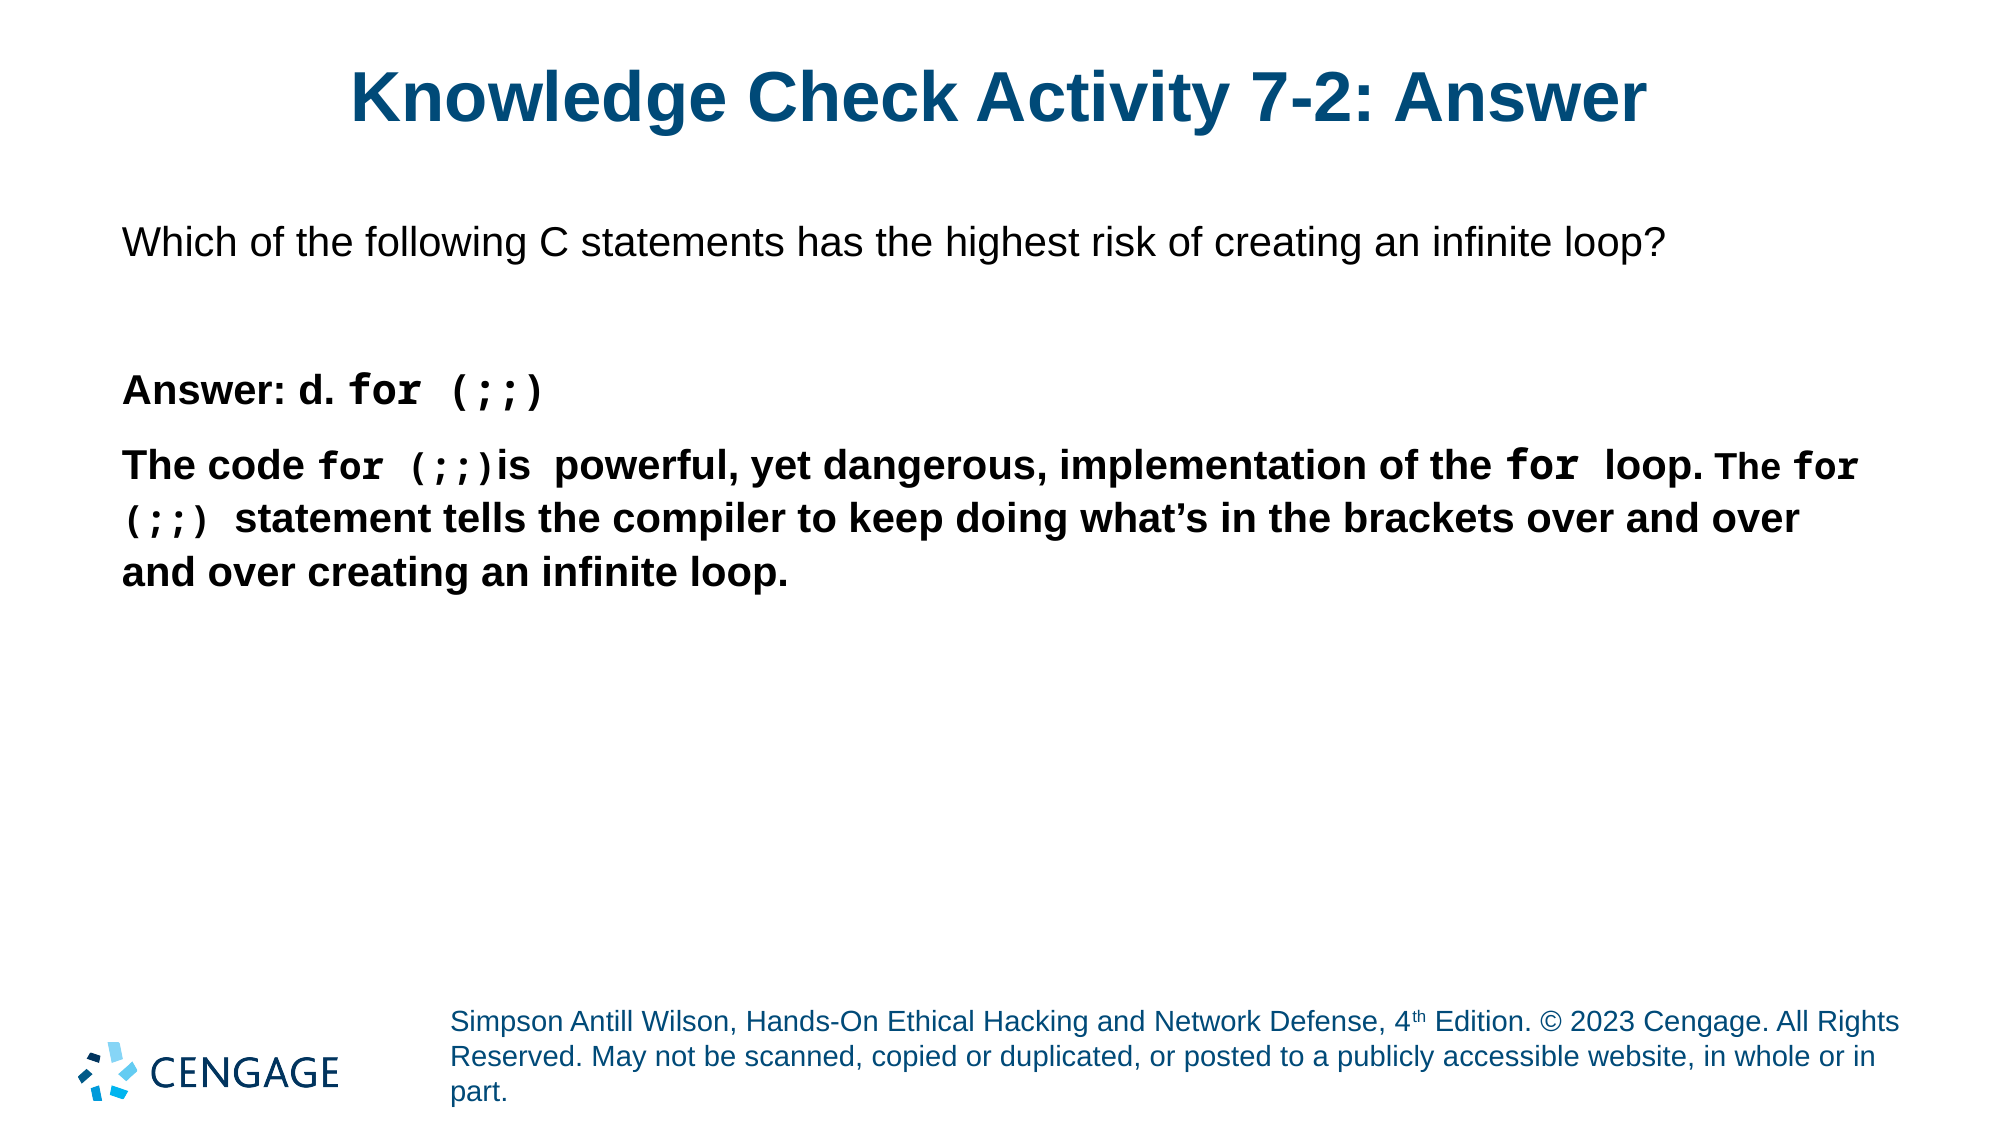

# Knowledge Check Activity 7-2: Answer
Which of the following C statements has the highest risk of creating an infinite loop?

Answer: d. for (;;)
The code for (;;)is powerful, yet dangerous, implementation of the for loop. The for (;;) statement tells the compiler to keep doing what’s in the brackets over and over and over creating an infinite loop.